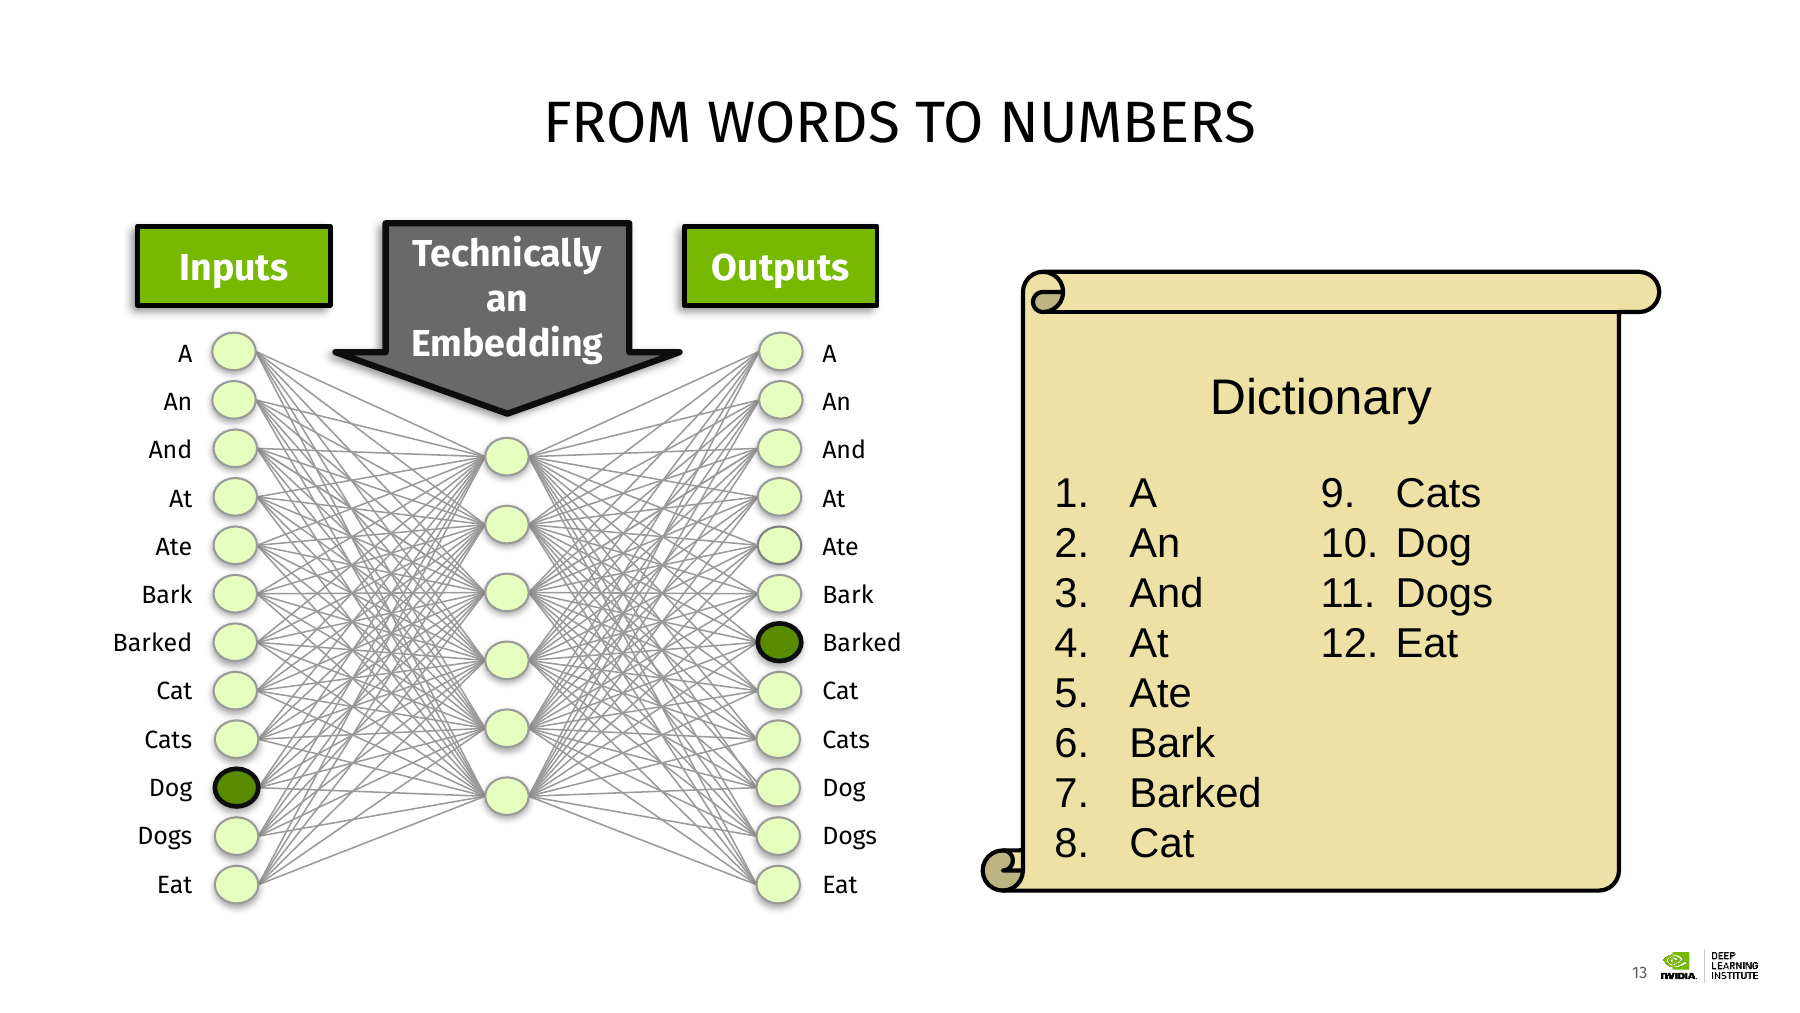

# From Words to Numbers
Technically an Embedding
Inputs
Outputs

Dictionary

A

An

And

At

Ate

Bark

Barked

Cat

Cats

Dog

Dogs
Eat

A
An
And
At
Ate
Bark
Barked
Cat
Cats
Dog
Dogs
Eat
A
An
And
At
Ate
Bark
Barked
Cat
Cats
Dog
Dogs
Eat